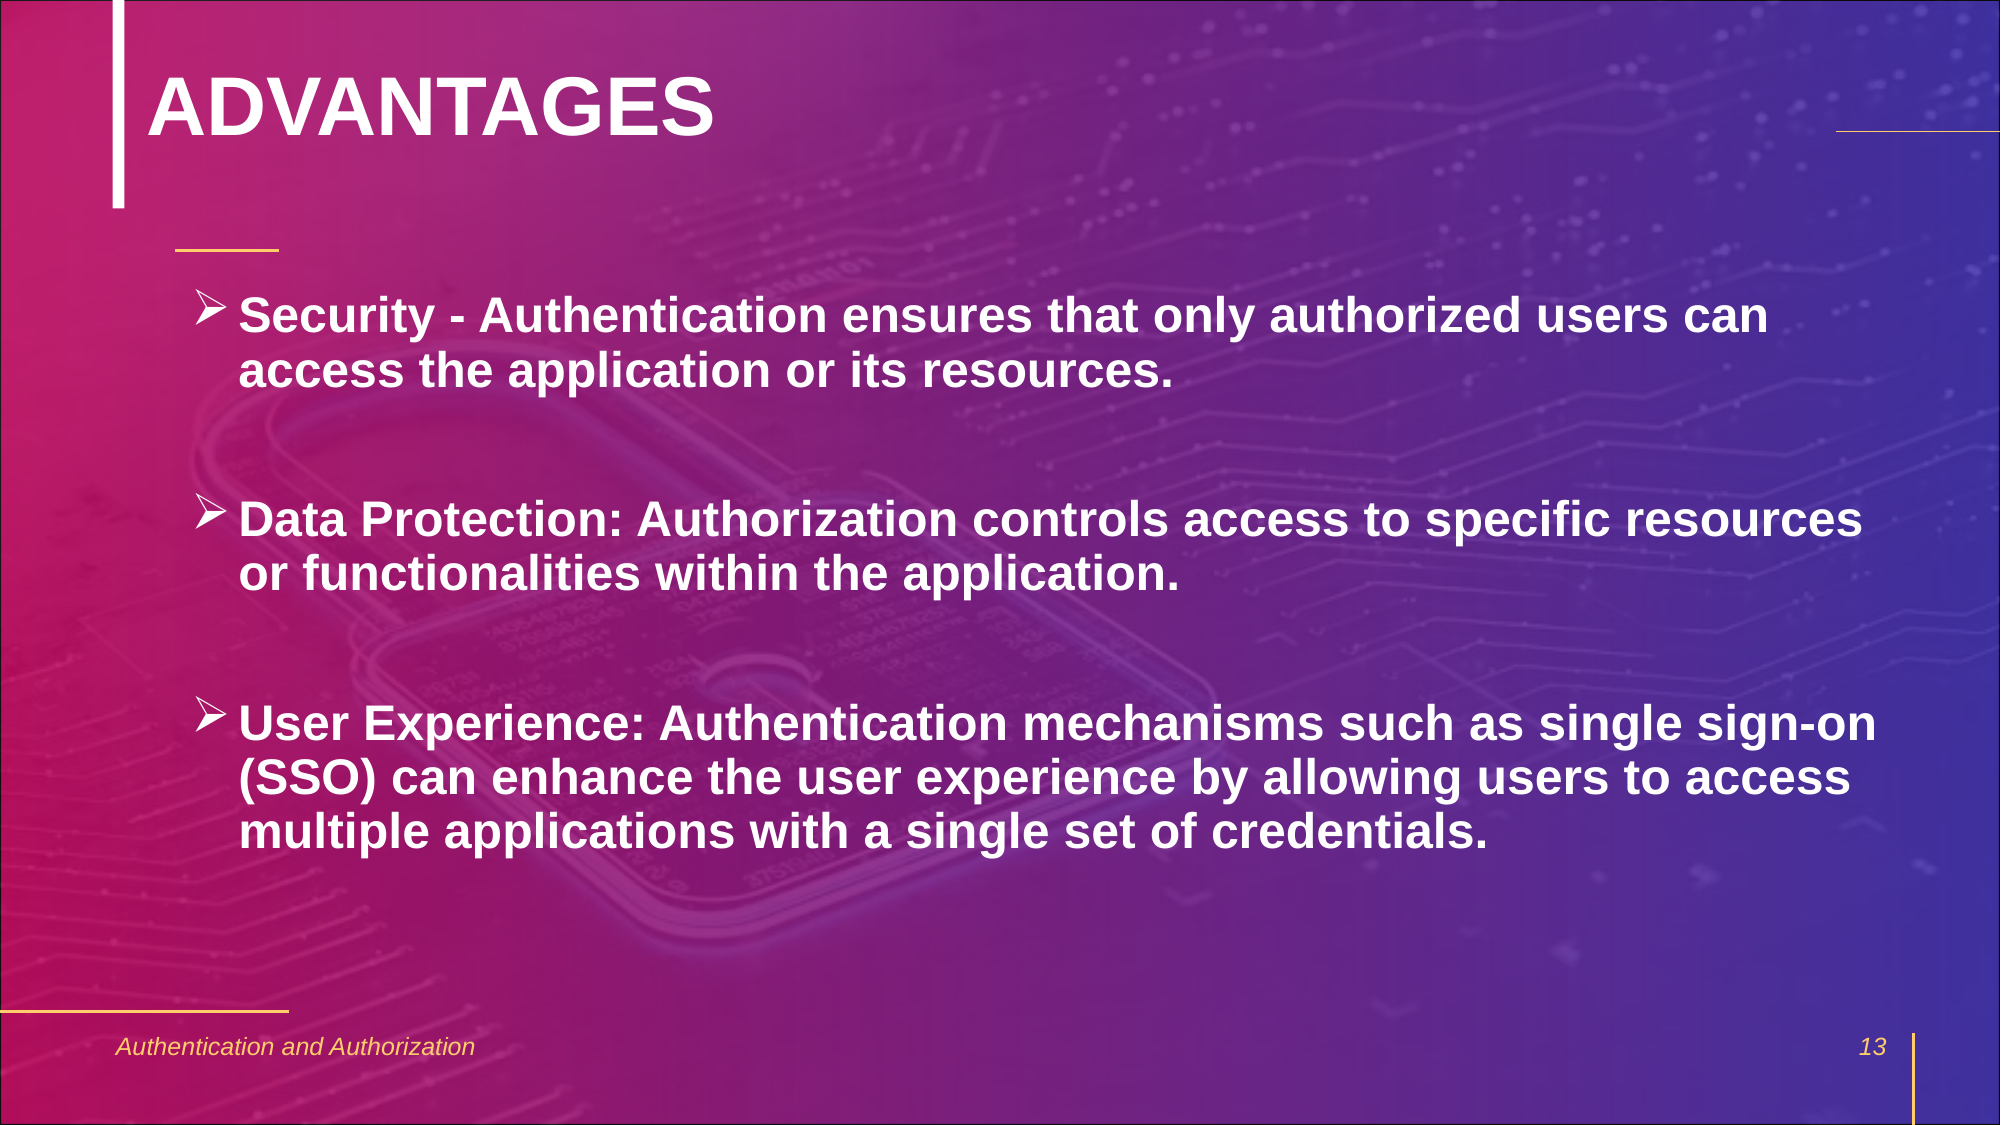

# ADVANTAGES
Security - Authentication ensures that only authorized users can access the application or its resources.

Data Protection: Authorization controls access to specific resources or functionalities within the application.

User Experience: Authentication mechanisms such as single sign-on (SSO) can enhance the user experience by allowing users to access multiple applications with a single set of credentials.
Authentication and Authorization
13